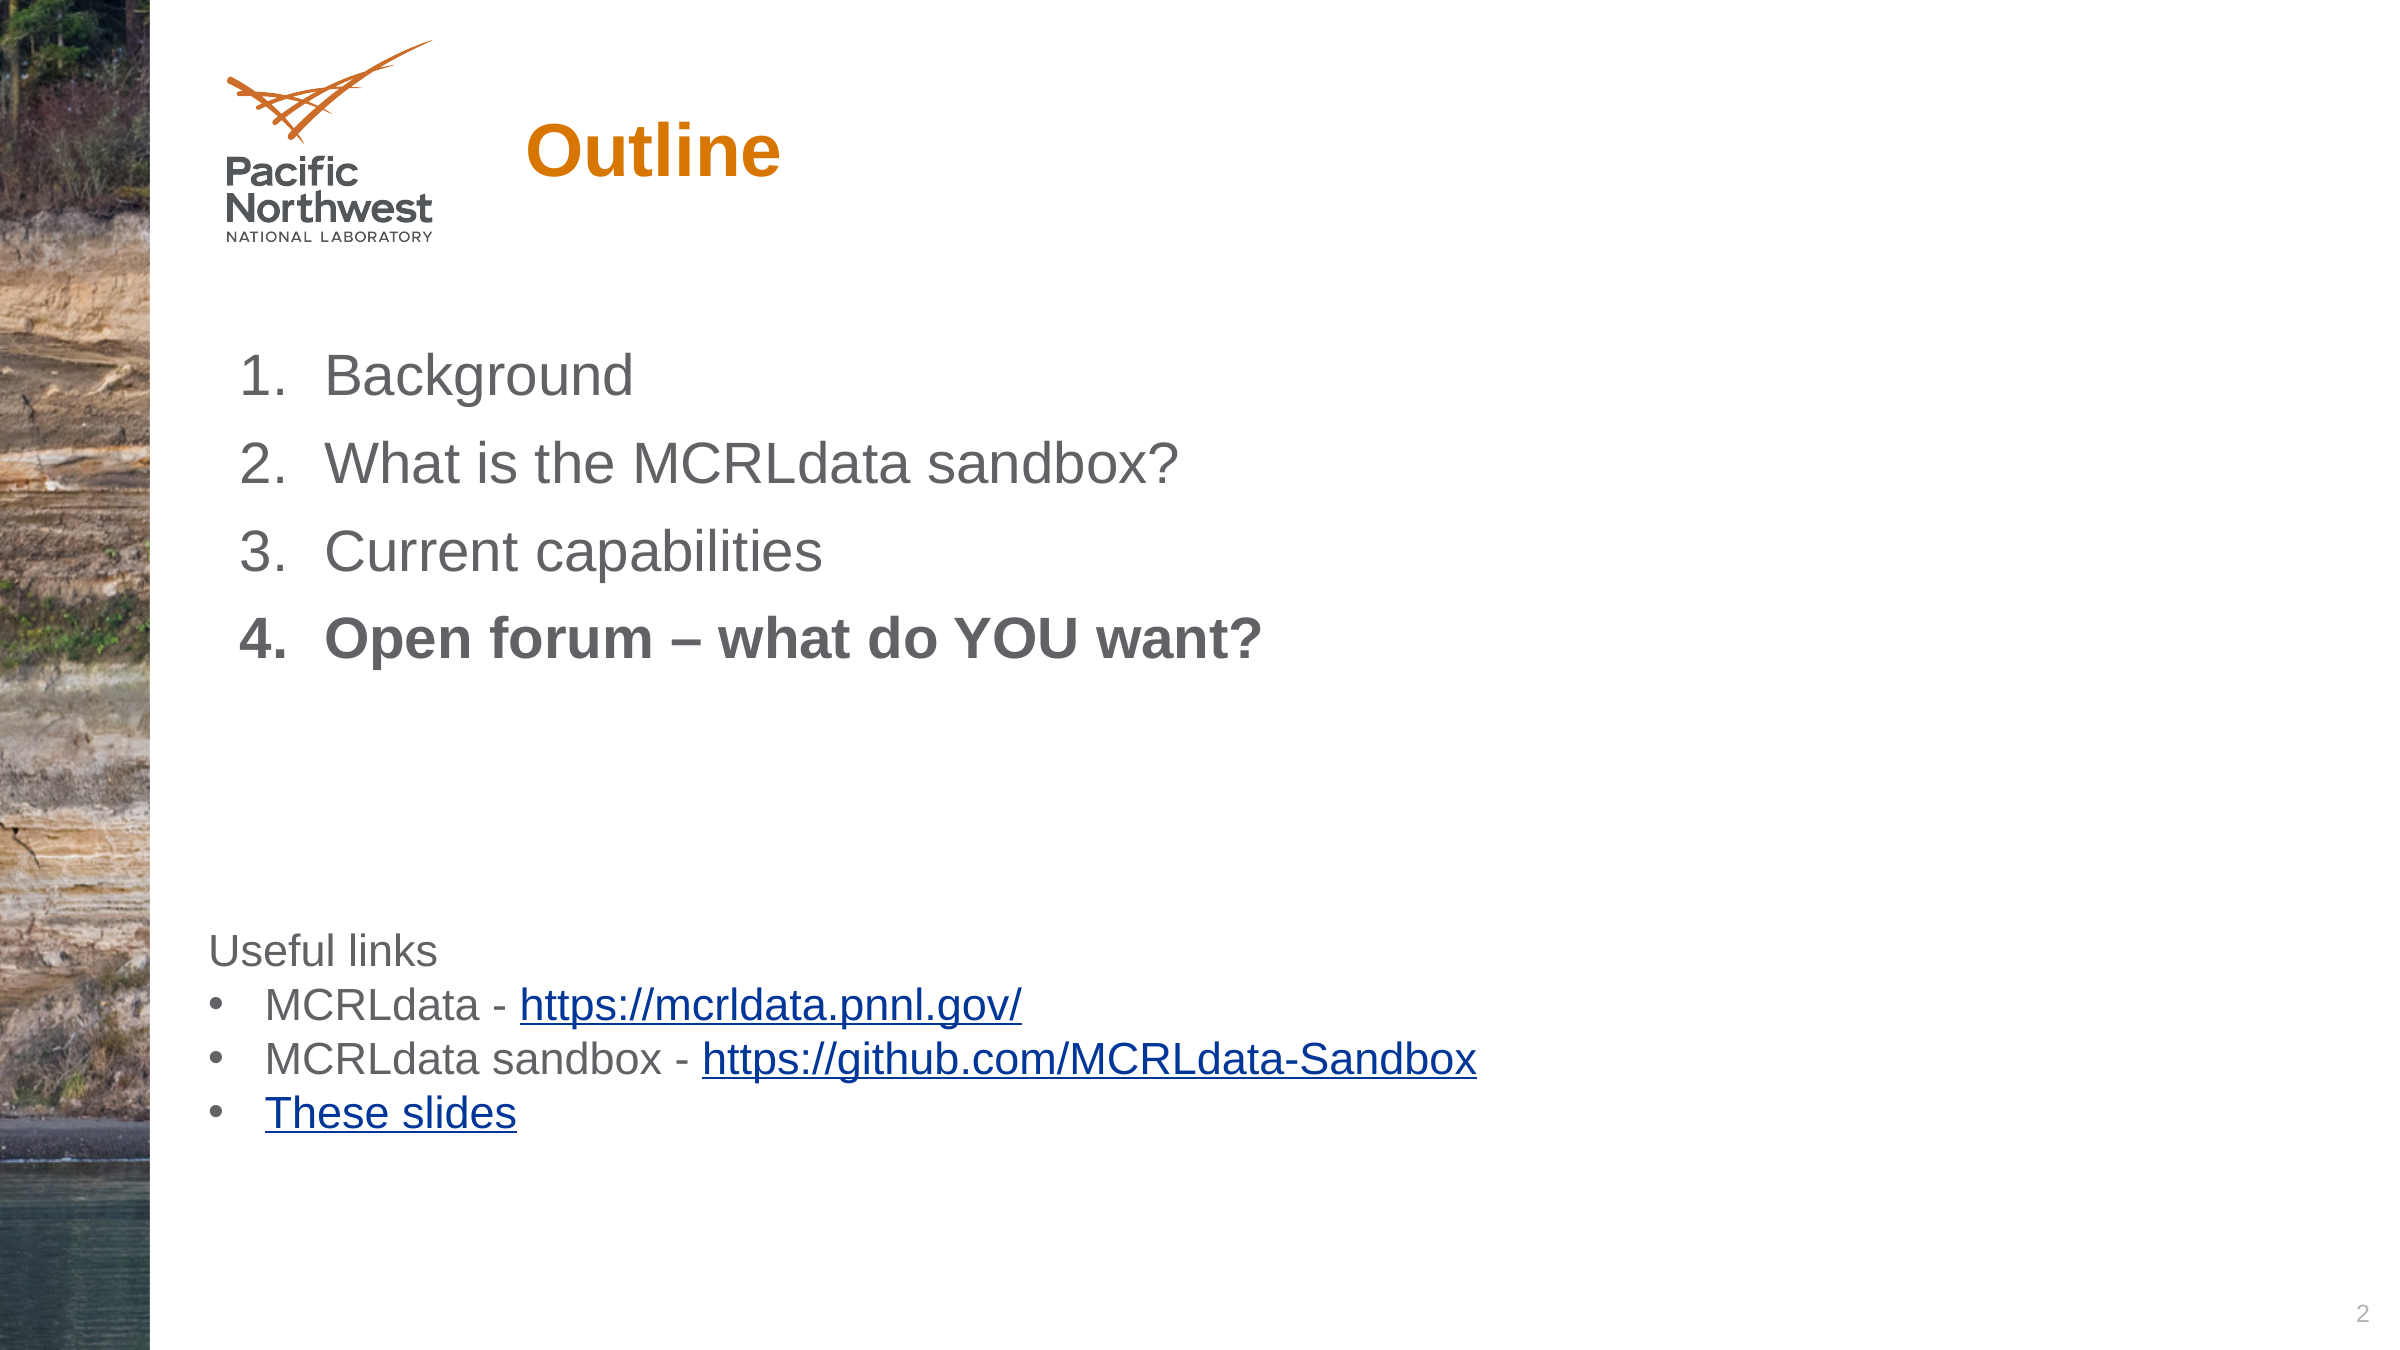

# Outline
Background
What is the MCRLdata sandbox?
Current capabilities
Open forum – what do YOU want?

Useful links
MCRLdata - https://mcrldata.pnnl.gov/
MCRLdata sandbox - https://github.com/MCRLdata-Sandbox
These slides
2